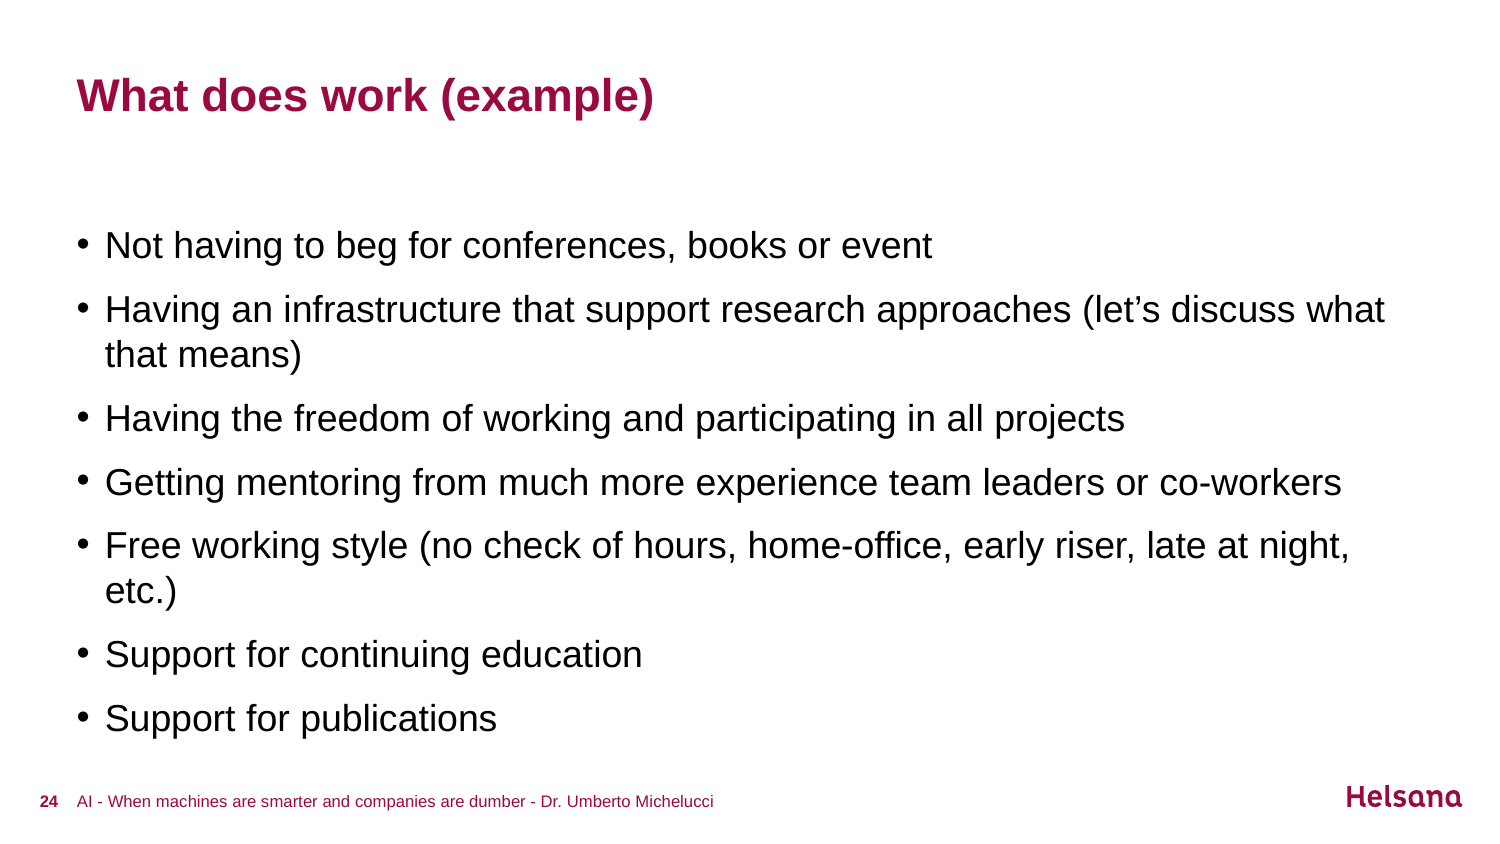

# What does work (example)
Not having to beg for conferences, books or event
Having an infrastructure that support research approaches (let’s discuss what that means)
Having the freedom of working and participating in all projects
Getting mentoring from much more experience team leaders or co-workers
Free working style (no check of hours, home-office, early riser, late at night, etc.)
Support for continuing education
Support for publications
24
AI - When machines are smarter and companies are dumber - Dr. Umberto Michelucci